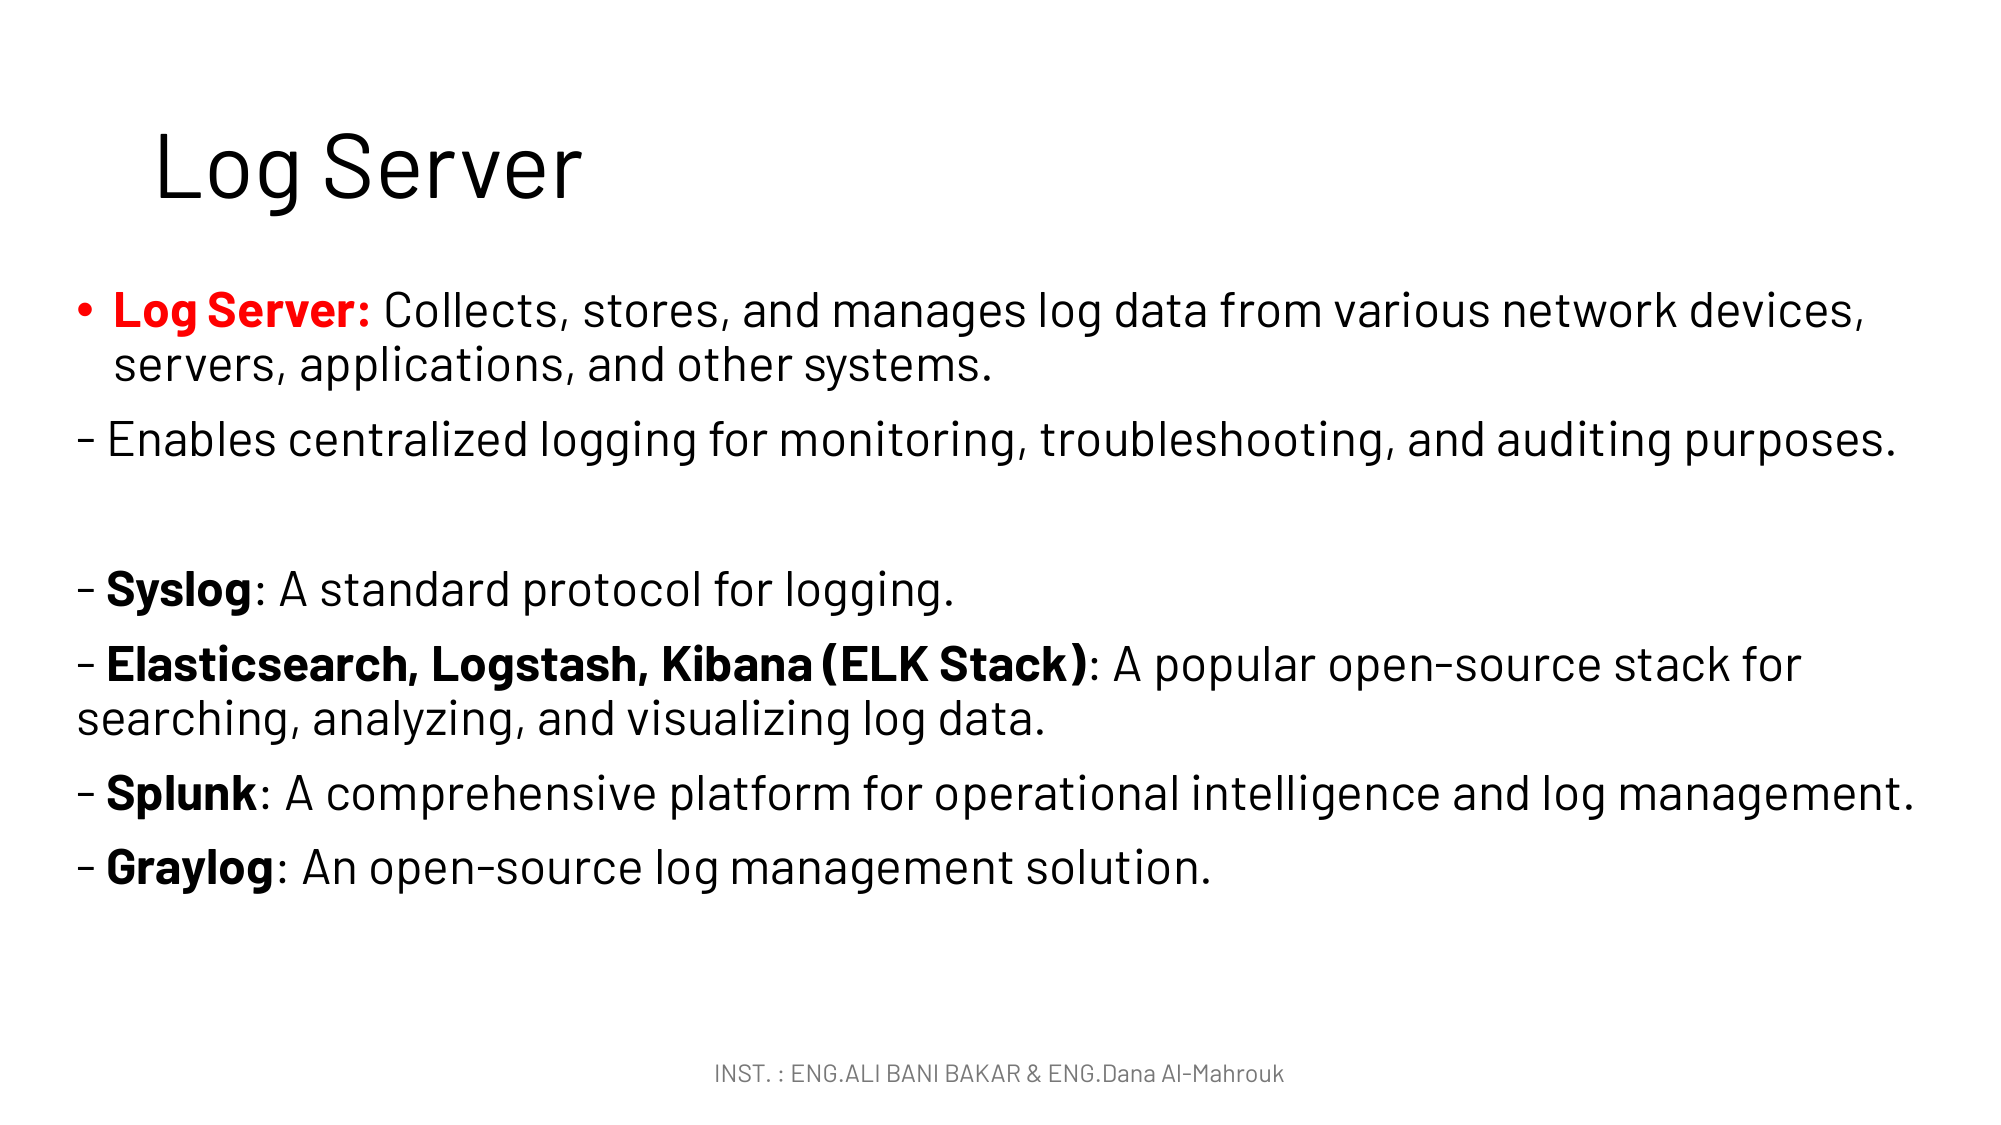

# Log Server
Log Server: Collects, stores, and manages log data from various network devices, servers, applications, and other systems.
- Enables centralized logging for monitoring, troubleshooting, and auditing purposes.

- Syslog: A standard protocol for logging.
- Elasticsearch, Logstash, Kibana (ELK Stack): A popular open-source stack for searching, analyzing, and visualizing log data.
- Splunk: A comprehensive platform for operational intelligence and log management.
- Graylog: An open-source log management solution.
INST. : ENG.ALI BANI BAKAR & ENG.Dana Al-Mahrouk